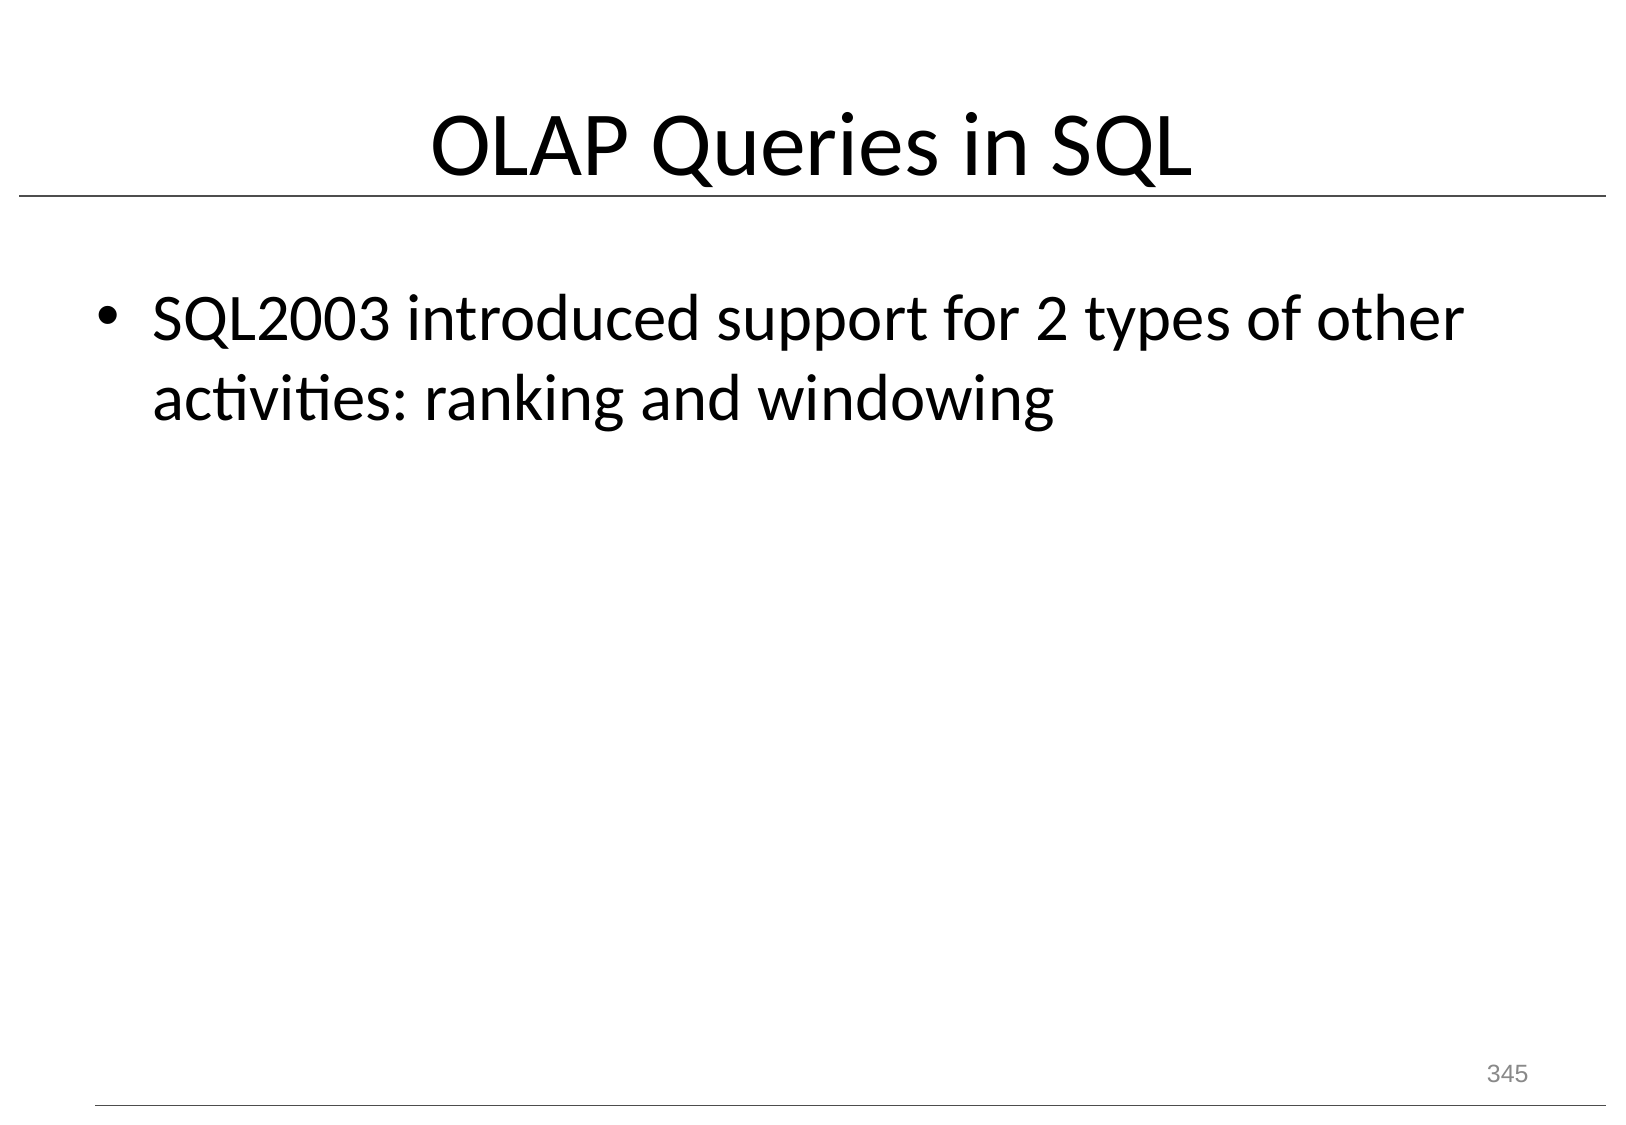

# OLAP Queries in SQL
SQL2003 introduced support for 2 types of other activities: ranking and windowing
345